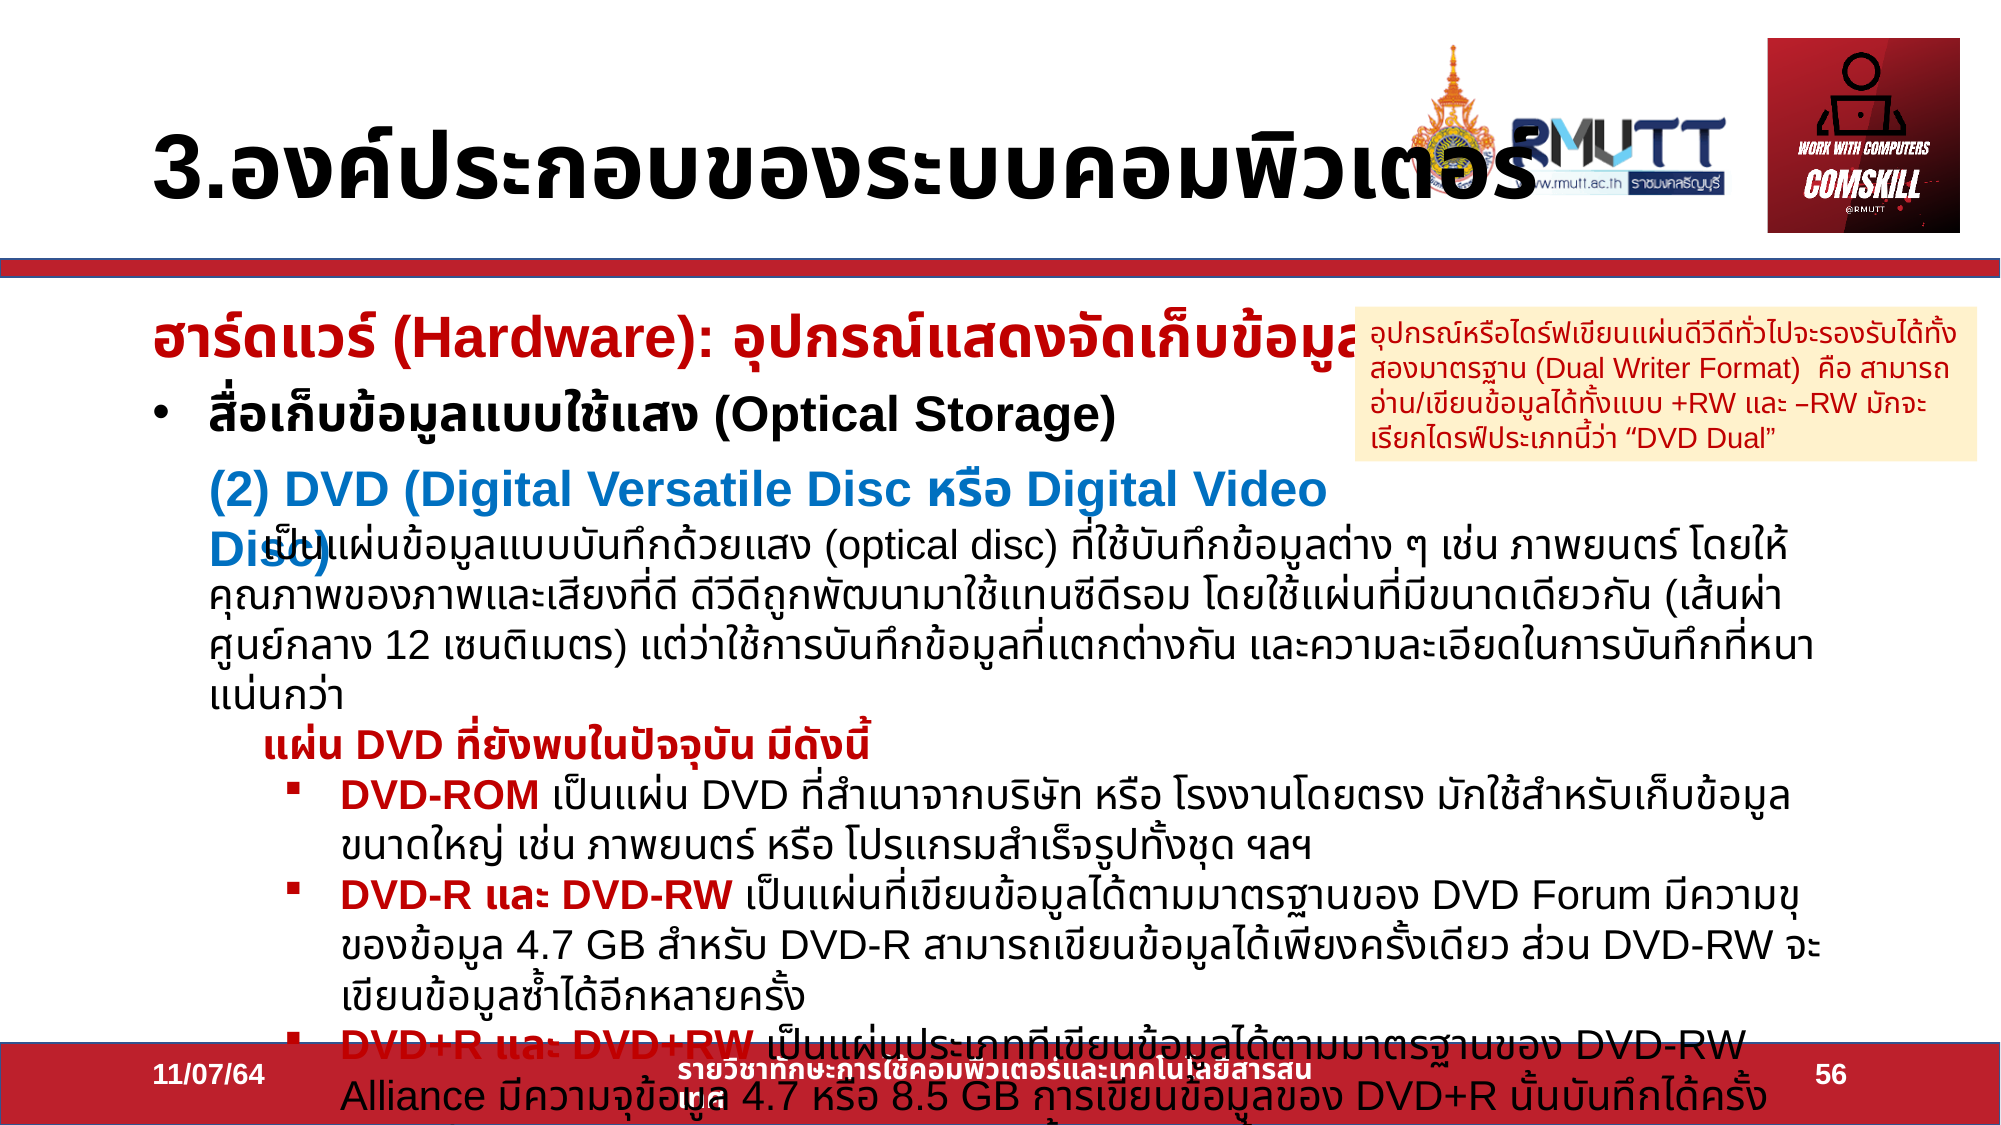

# 3.องค์ประกอบของระบบคอมพิวเตอร์
ฮาร์ดแวร์ (Hardware): อุปกรณ์แสดงจัดเก็บข้อมูล (Storage Device)
อุปกรณ์หรือไดร์ฟเขียนแผ่นดีวีดีทั่วไปจะรองรับได้ทั้งสองมาตรฐาน (Dual Writer Format)  คือ สามารถอ่าน/เขียนข้อมูลได้ทั้งแบบ +RW และ –RW มักจะเรียกไดรฟ์ประเภทนี้ว่า “DVD Dual”
สื่อเก็บข้อมูลแบบใช้แสง (Optical Storage)

(2) DVD (Digital Versatile Disc หรือ Digital Video Disc)

     เป็นแผ่นข้อมูลแบบบันทึกด้วยแสง (optical disc) ที่ใช้บันทึกข้อมูลต่าง ๆ เช่น ภาพยนตร์ โดยให้คุณภาพของภาพและเสียงที่ดี ดีวีดีถูกพัฒนามาใช้แทนซีดีรอม โดยใช้แผ่นที่มีขนาดเดียวกัน (เส้นผ่าศูนย์กลาง 12 เซนติเมตร) แต่ว่าใช้การบันทึกข้อมูลที่แตกต่างกัน และความละเอียดในการบันทึกที่หนาแน่นกว่า
     แผ่น DVD ที่ยังพบในปัจจุบัน มีดังนี้
DVD-ROM เป็นแผ่น DVD ที่สำเนาจากบริษัท หรือ โรงงานโดยตรง มักใช้สำหรับเก็บข้อมูลขนาดใหญ่ เช่น ภาพยนตร์ หรือ โปรแกรมสำเร็จรูปทั้งชุด ฯลฯ
DVD-R และ DVD-RW เป็นแผ่นที่เขียนข้อมูลได้ตามมาตรฐานของ DVD Forum มีความขุของข้อมูล 4.7 GB สำหรับ DVD-R สามารถเขียนข้อมูลได้เพียงครั้งเดียว ส่วน DVD-RW จะเขียนข้อมูลซ้ำได้อีกหลายครั้ง
DVD+R และ DVD+RW เป็นแผ่นประเภททีเขียนข้อมูลได้ตามมาตรฐานของ DVD-RW Alliance มีความจุข้อมูล 4.7 หรือ 8.5 GB การเขียนข้อมูลของ DVD+R นั้นบันทึกได้ครั้งเดียว ส่วน DVD+RW จะลบและเขียนข้อมูลซ้ำได้หลายครั้ง
11/07/64
รายวิชาทักษะการใช้คอมพิวเตอร์และเทคโนโลยีสารสนเทศ
56